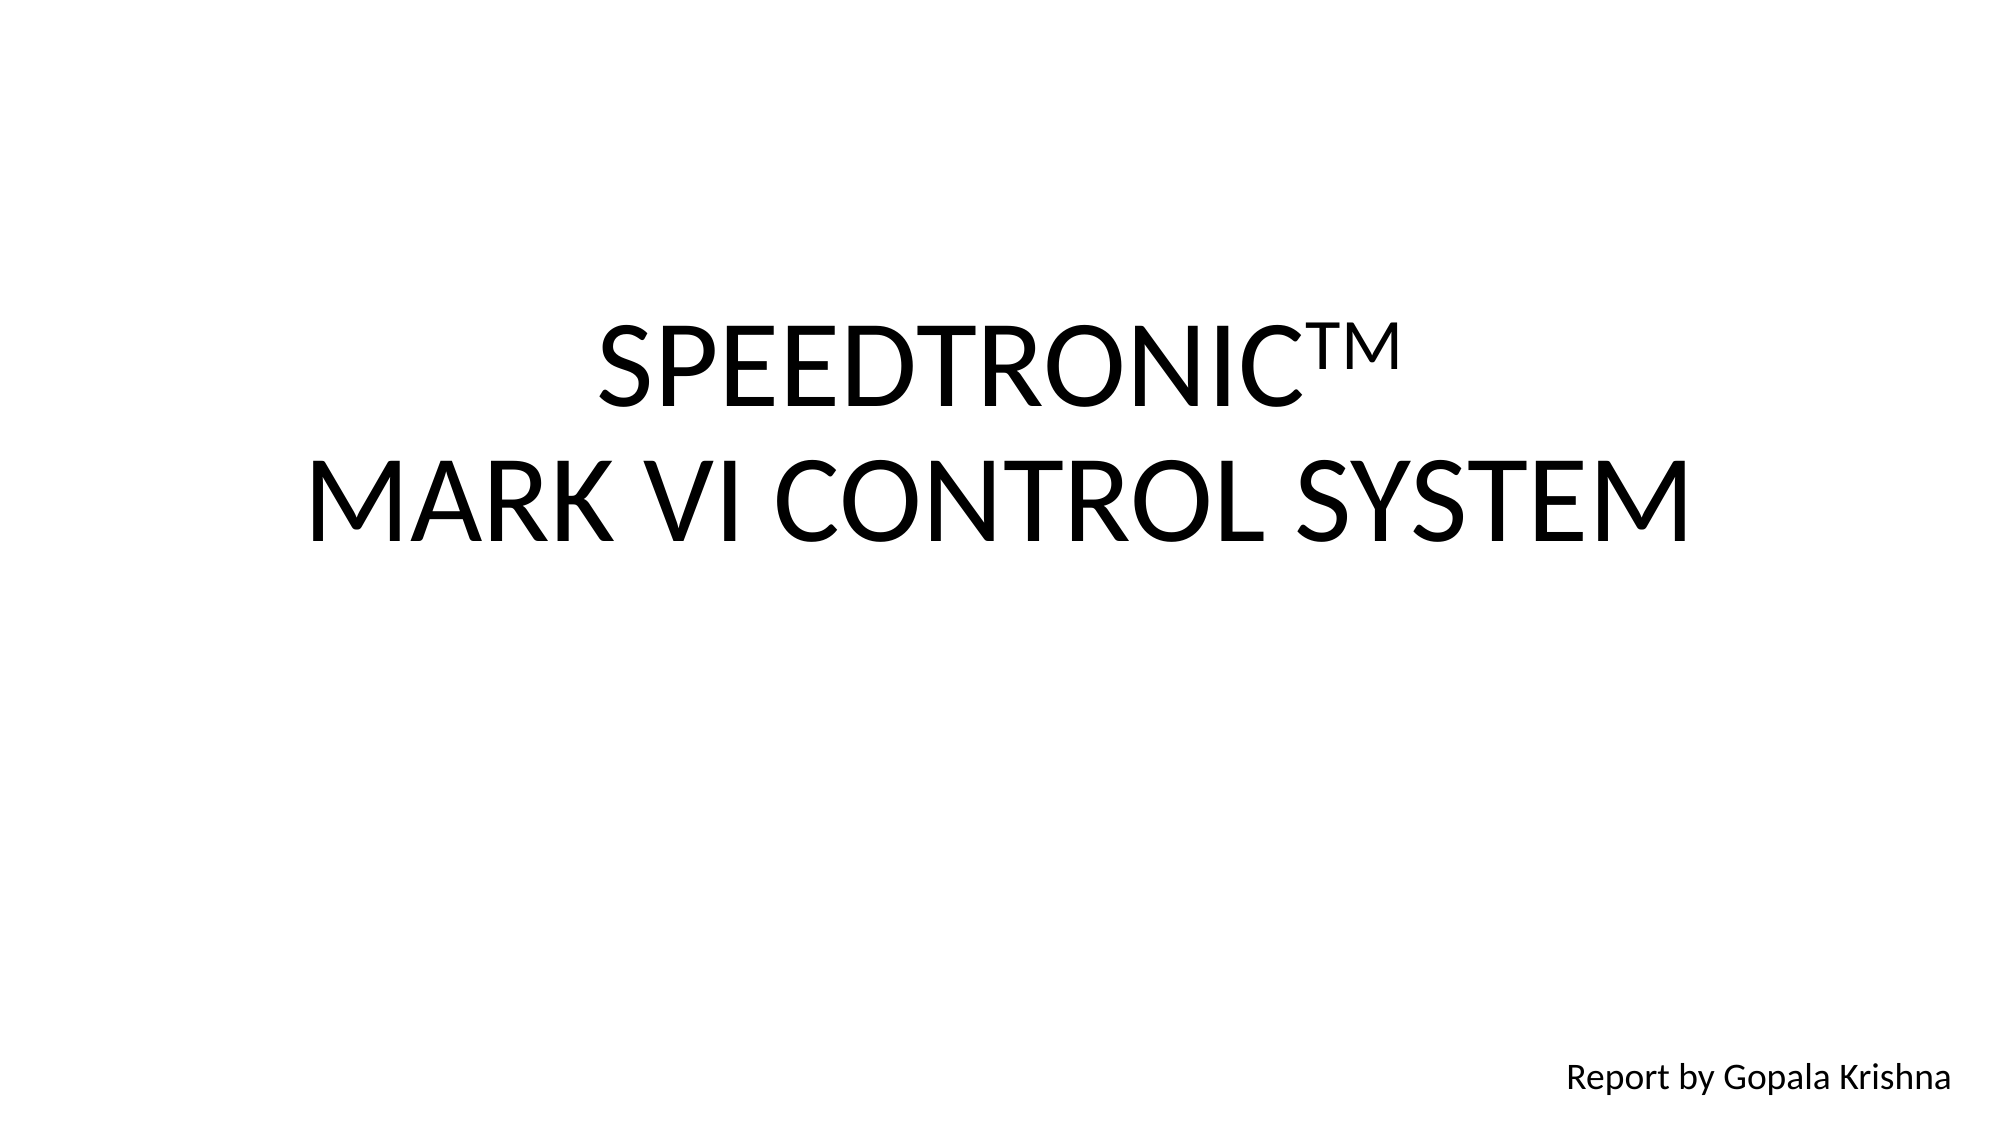

# SPEEDTRONICTM MARK VI CONTROL SYSTEM
Report by Gopala Krishna